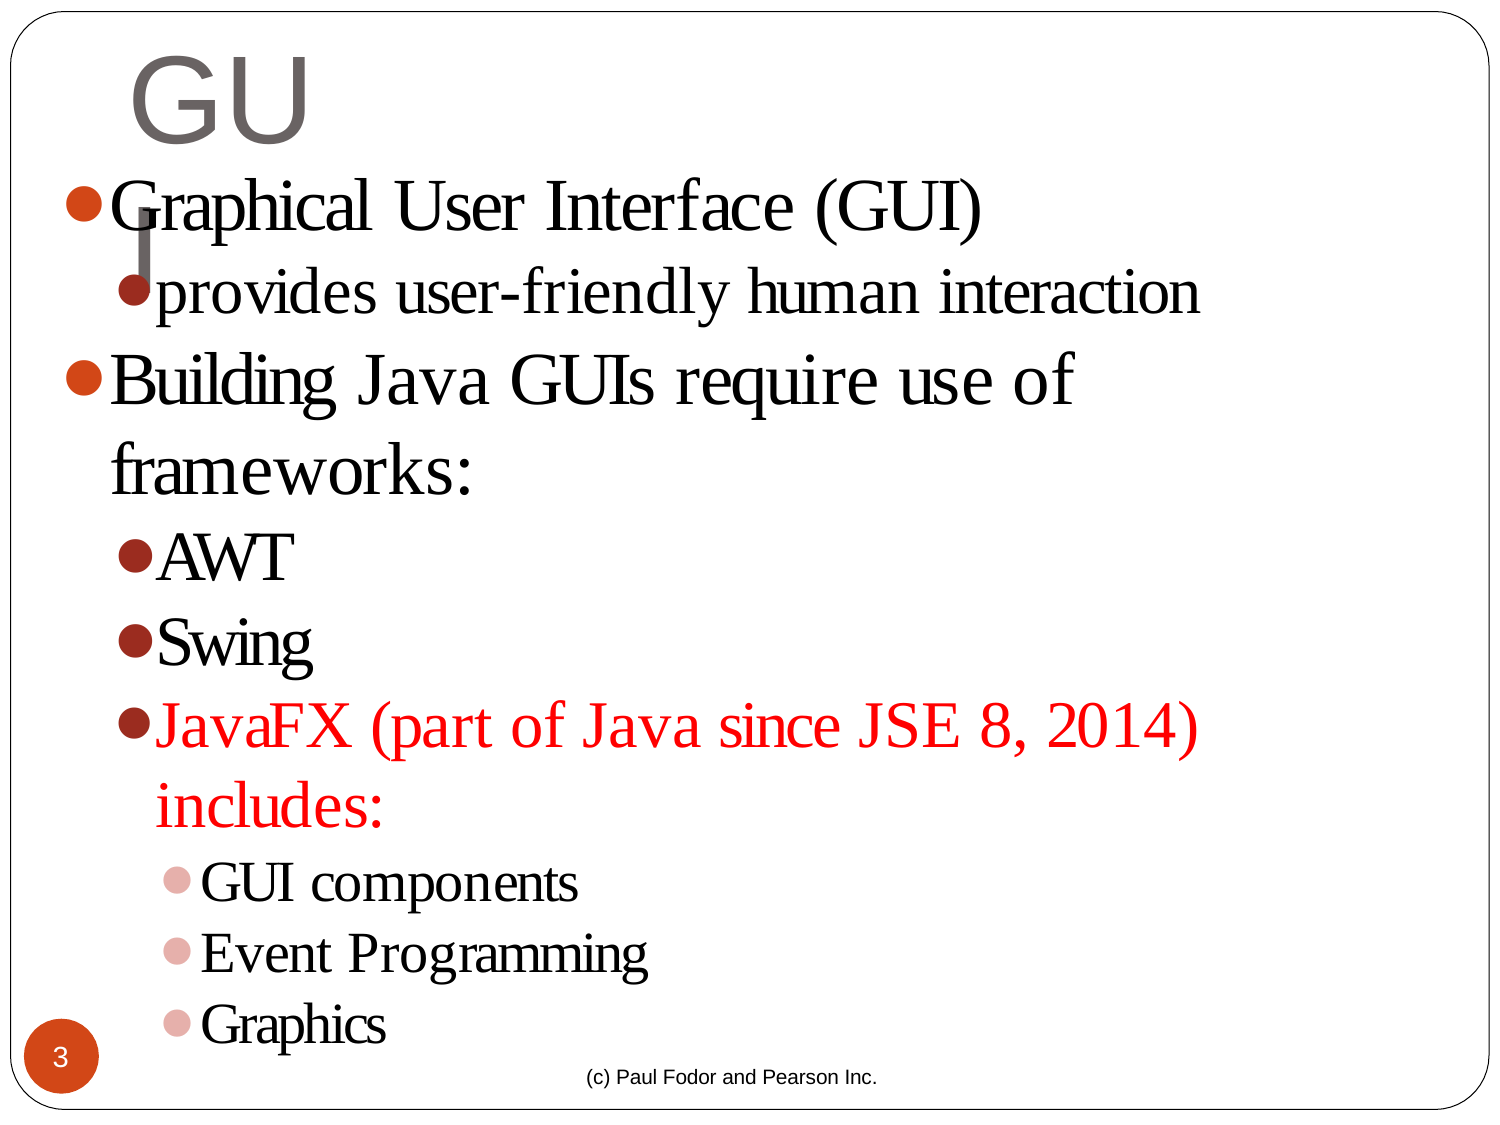

# GUI
Graphical User Interface (GUI)
provides user-friendly human interaction
Building Java GUIs require use of frameworks:
AWT
Swing
JavaFX (part of Java since JSE 8, 2014) includes:
GUI components
Event Programming
Graphics

3
(c) Paul Fodor and Pearson Inc.